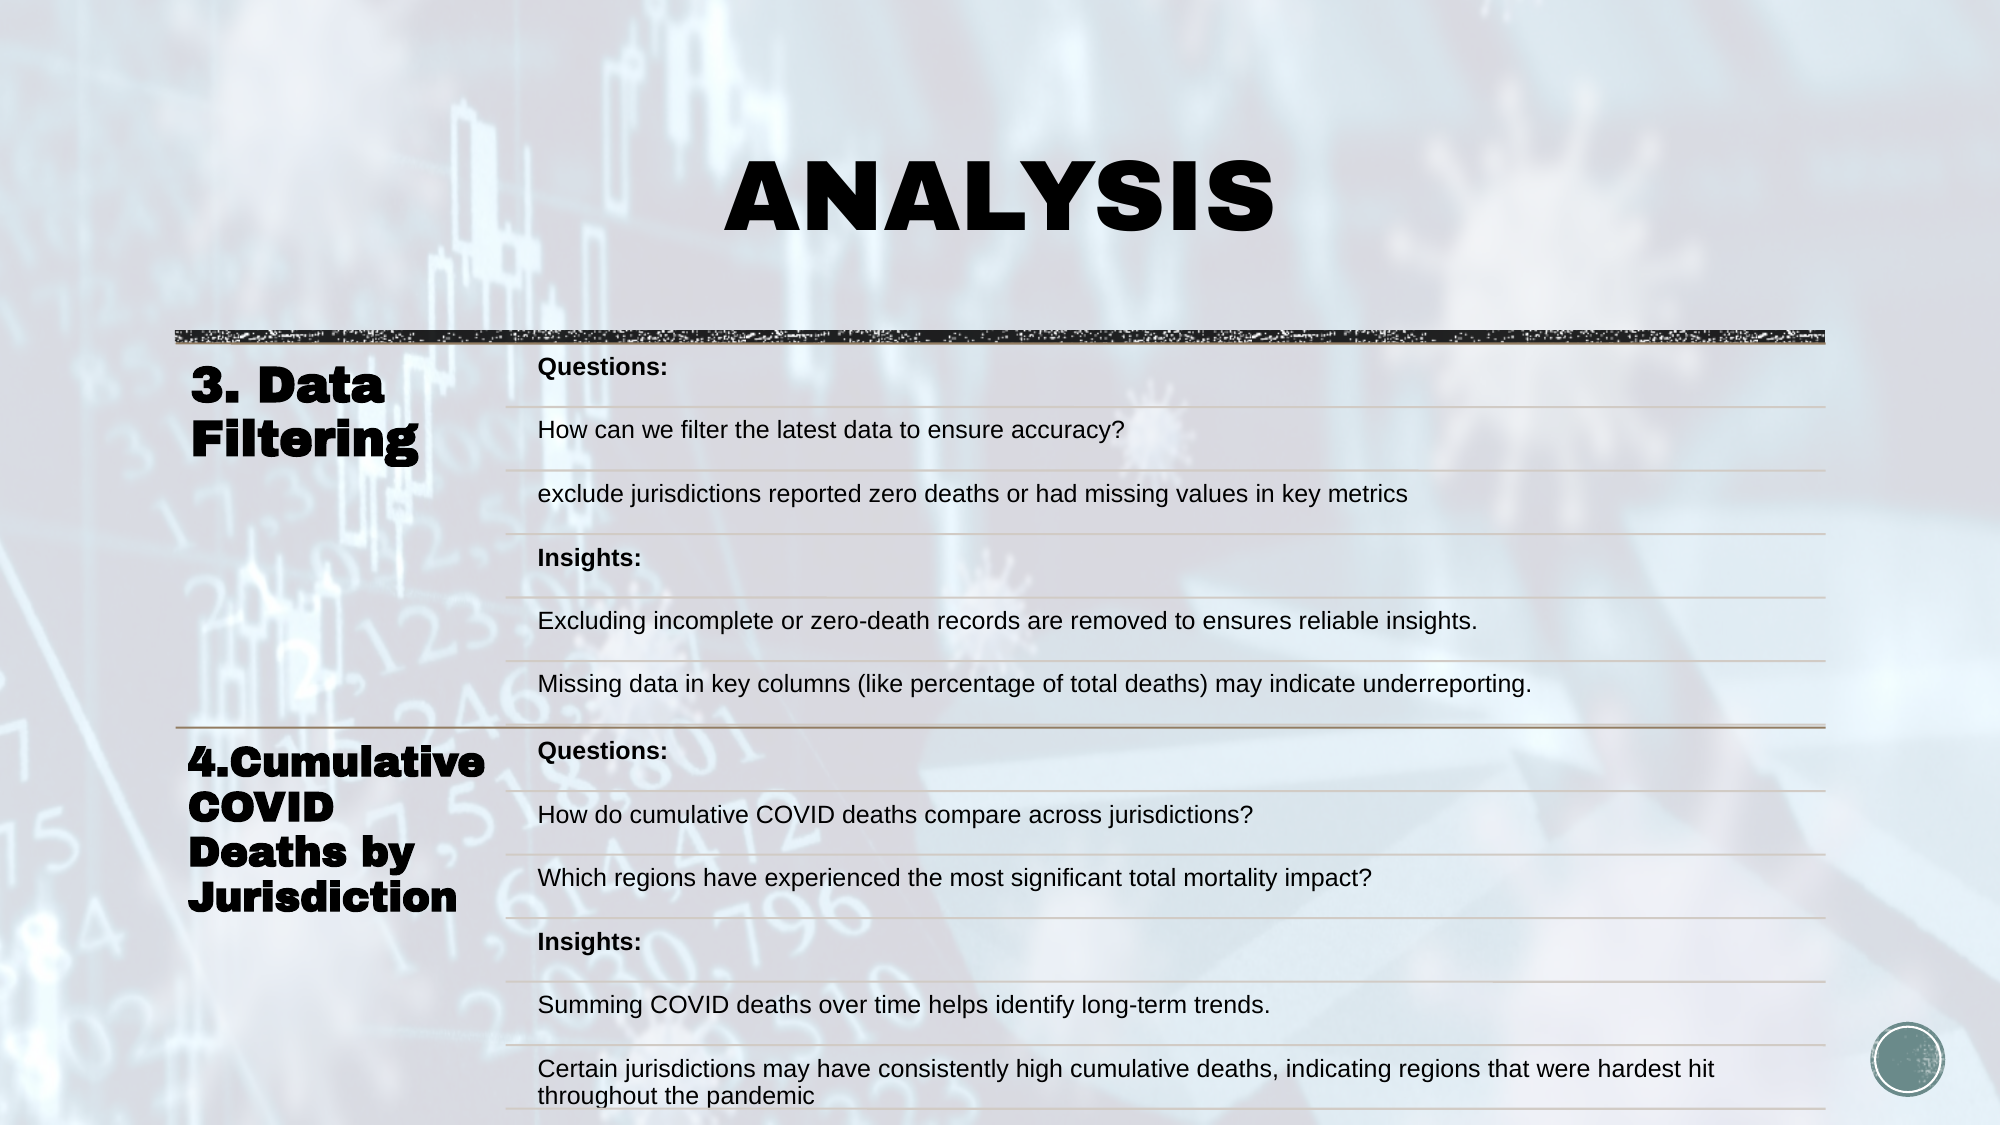

ANALYSIS

3. Data Filtering
Questions:
How can we filter the latest data to ensure accuracy?
exclude jurisdictions reported zero deaths or had missing values in key metrics
Insights:
Excluding incomplete or zero-death records are removed to ensures reliable insights.
Missing data in key columns (like percentage of total deaths) may indicate underreporting.
4.Cumulative COVID Deaths by Jurisdiction
Questions:
How do cumulative COVID deaths compare across jurisdictions?
Which regions have experienced the most significant total mortality impact?
Insights:
Summing COVID deaths over time helps identify long-term trends.
Certain jurisdictions may have consistently high cumulative deaths, indicating regions that were hardest hit throughout the pandemic